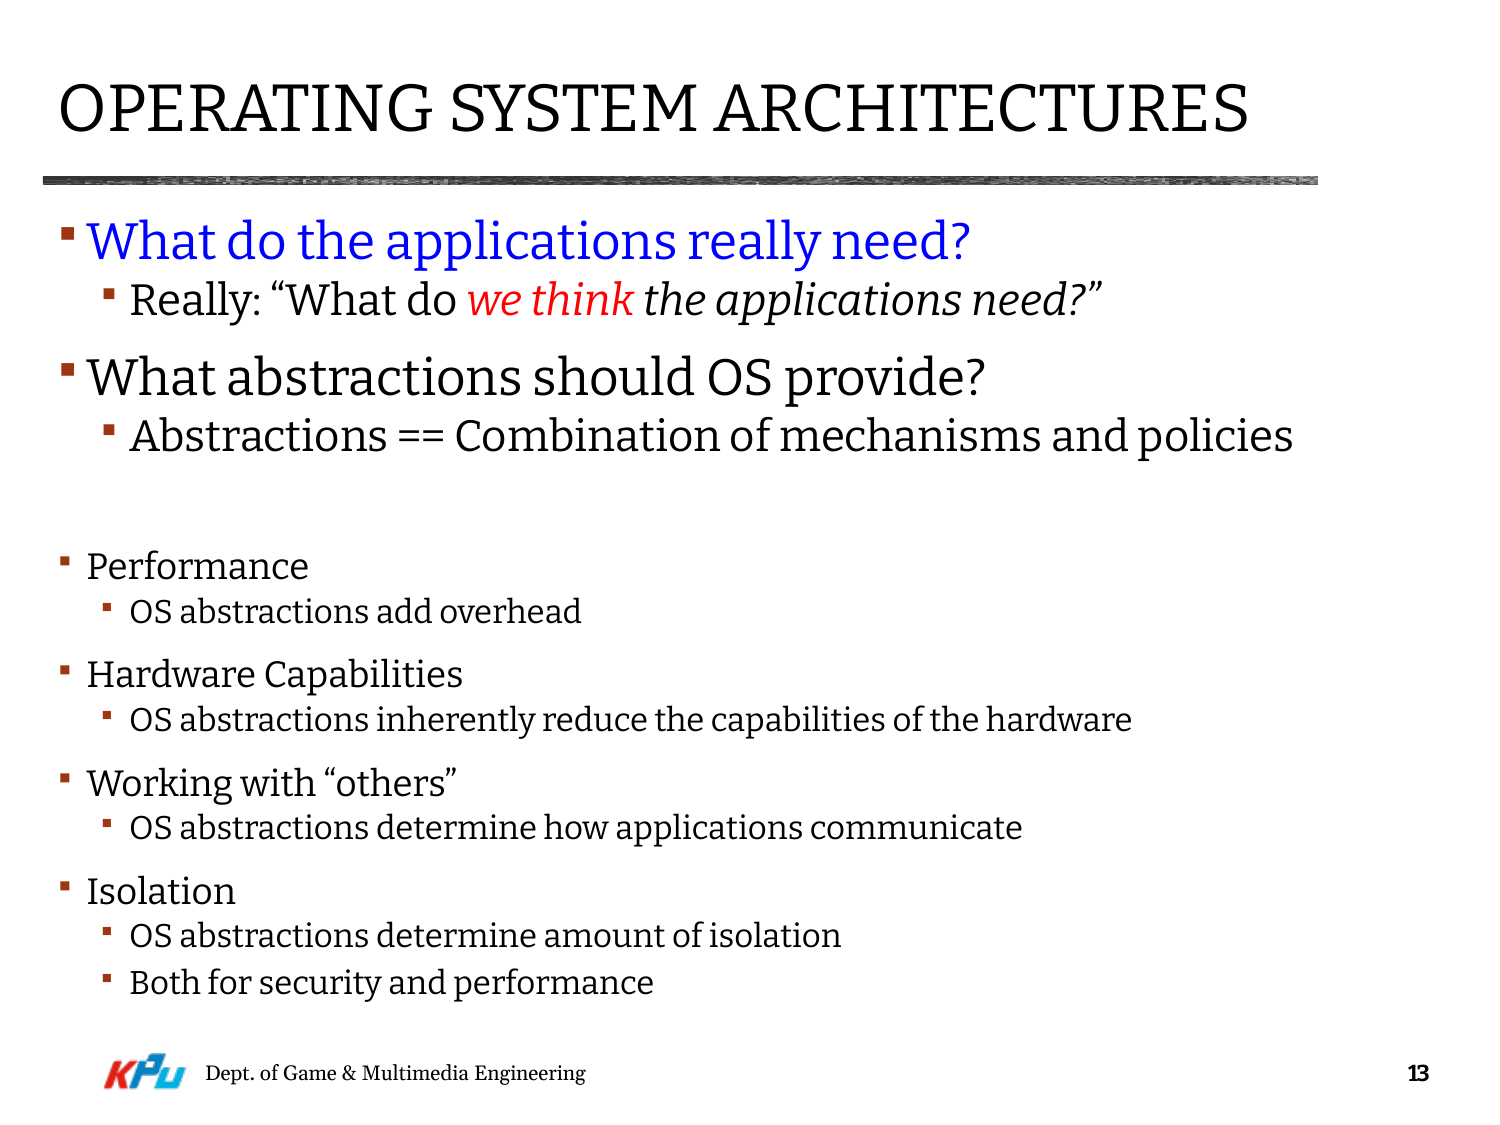

# Operating System Architectures
What do the applications really need?
Really: “What do we think the applications need?”
What abstractions should OS provide?
Abstractions == Combination of mechanisms and policies

Performance
OS abstractions add overhead
Hardware Capabilities
OS abstractions inherently reduce the capabilities of the hardware
Working with “others”
OS abstractions determine how applications communicate
Isolation
OS abstractions determine amount of isolation
Both for security and performance
Dept. of Game & Multimedia Engineering
13